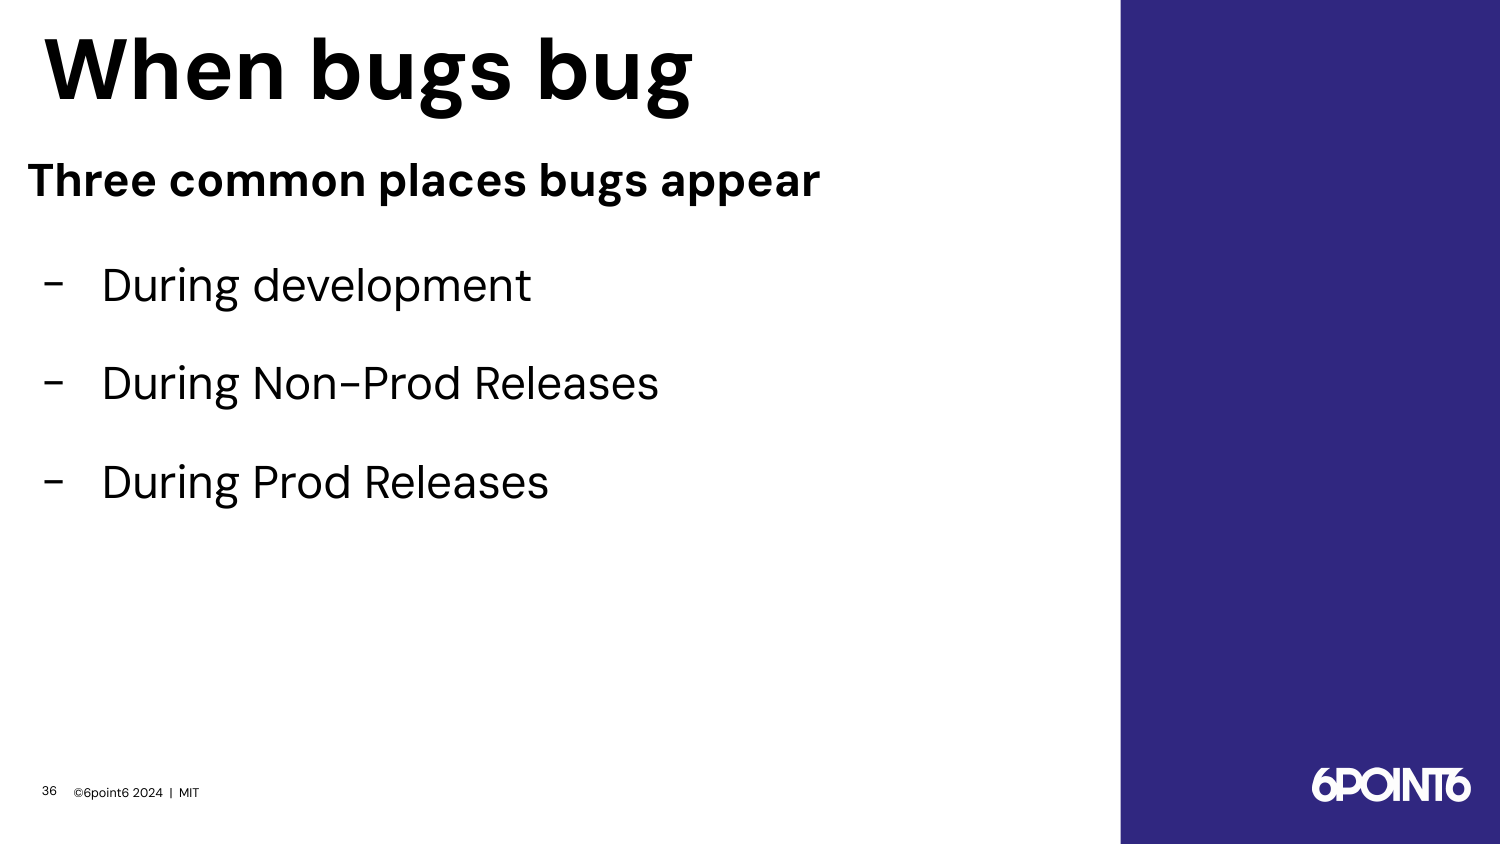

# When bugs bug
Three common places bugs appear
During development

During Non-Prod Releases
During Prod Releases

36